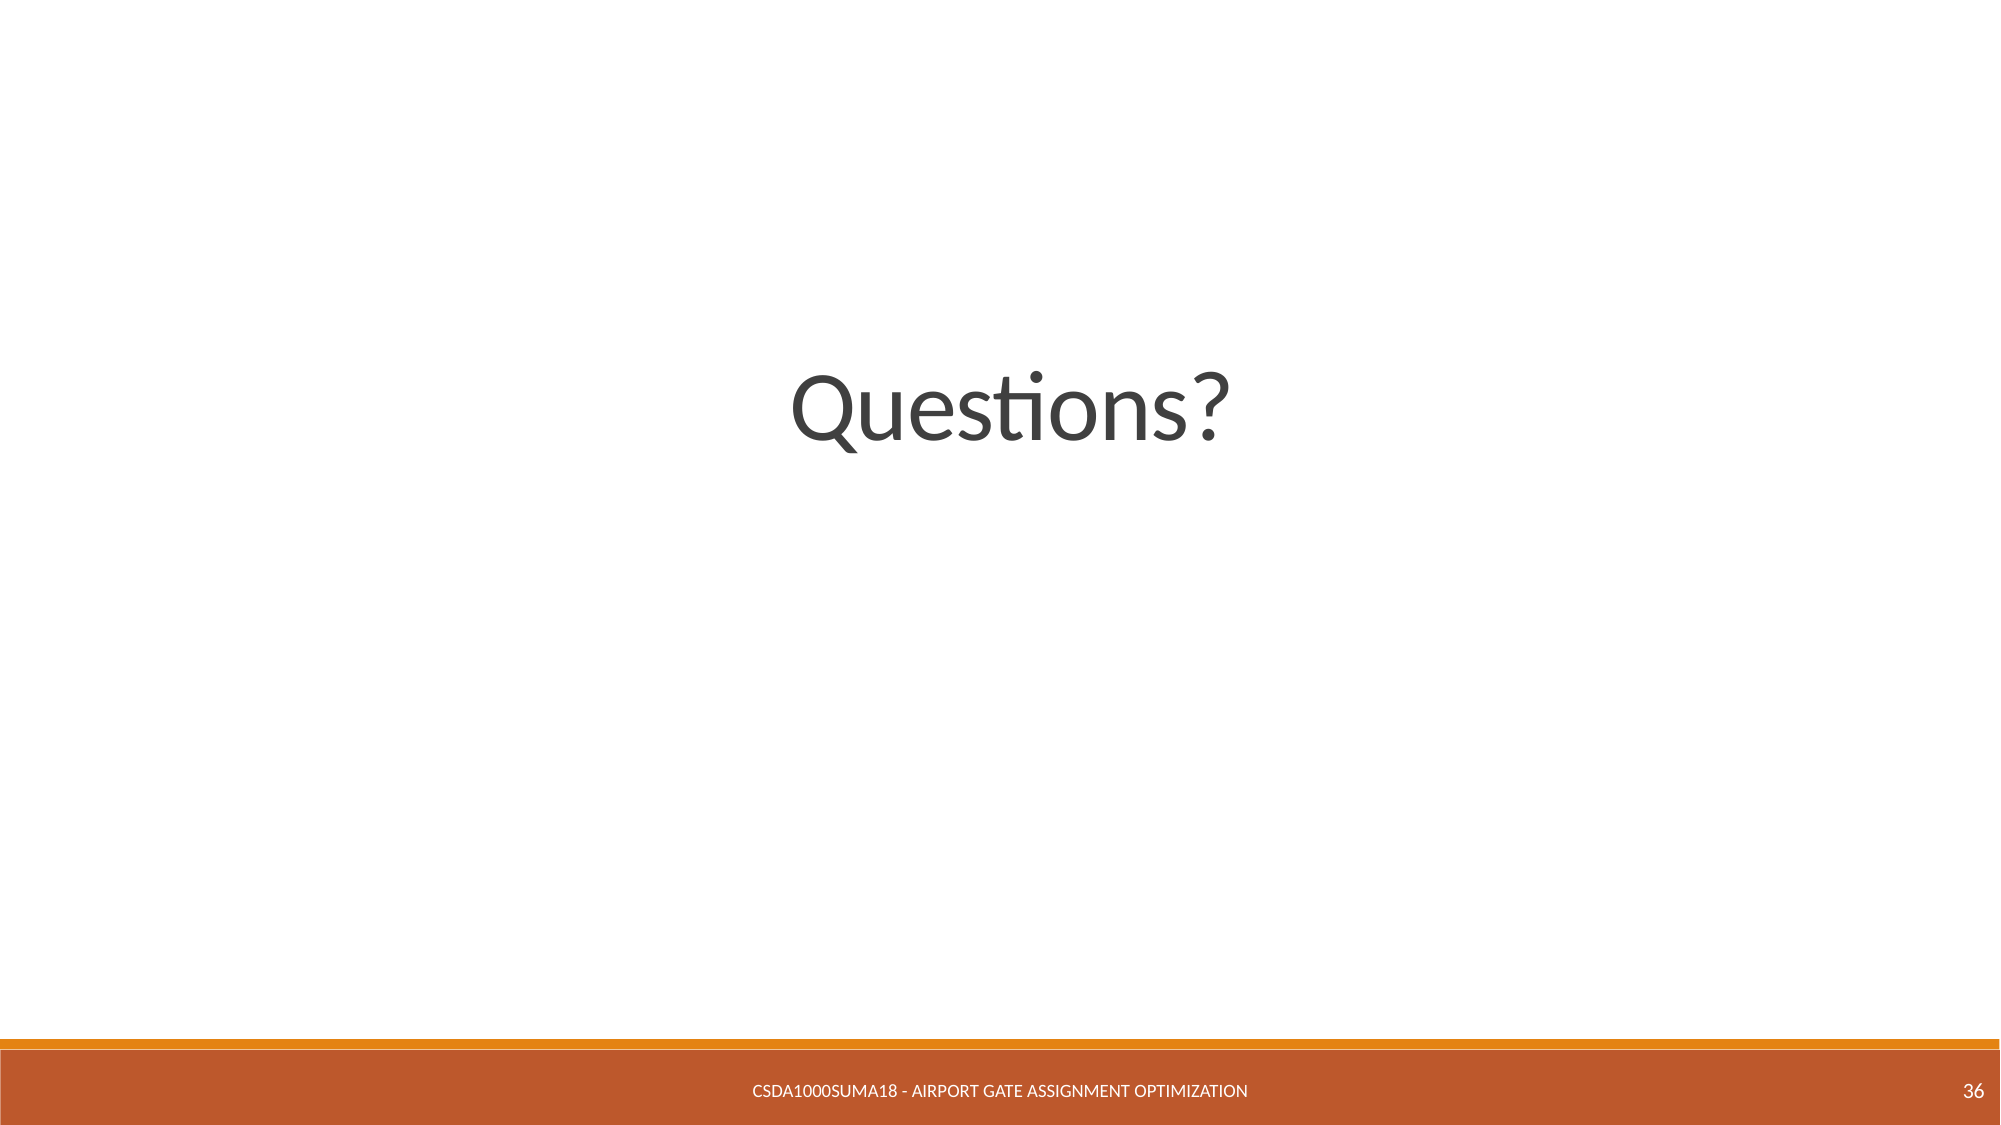

Questions?
36
CSDA1000SUMA18 - Airport Gate Assignment Optimization